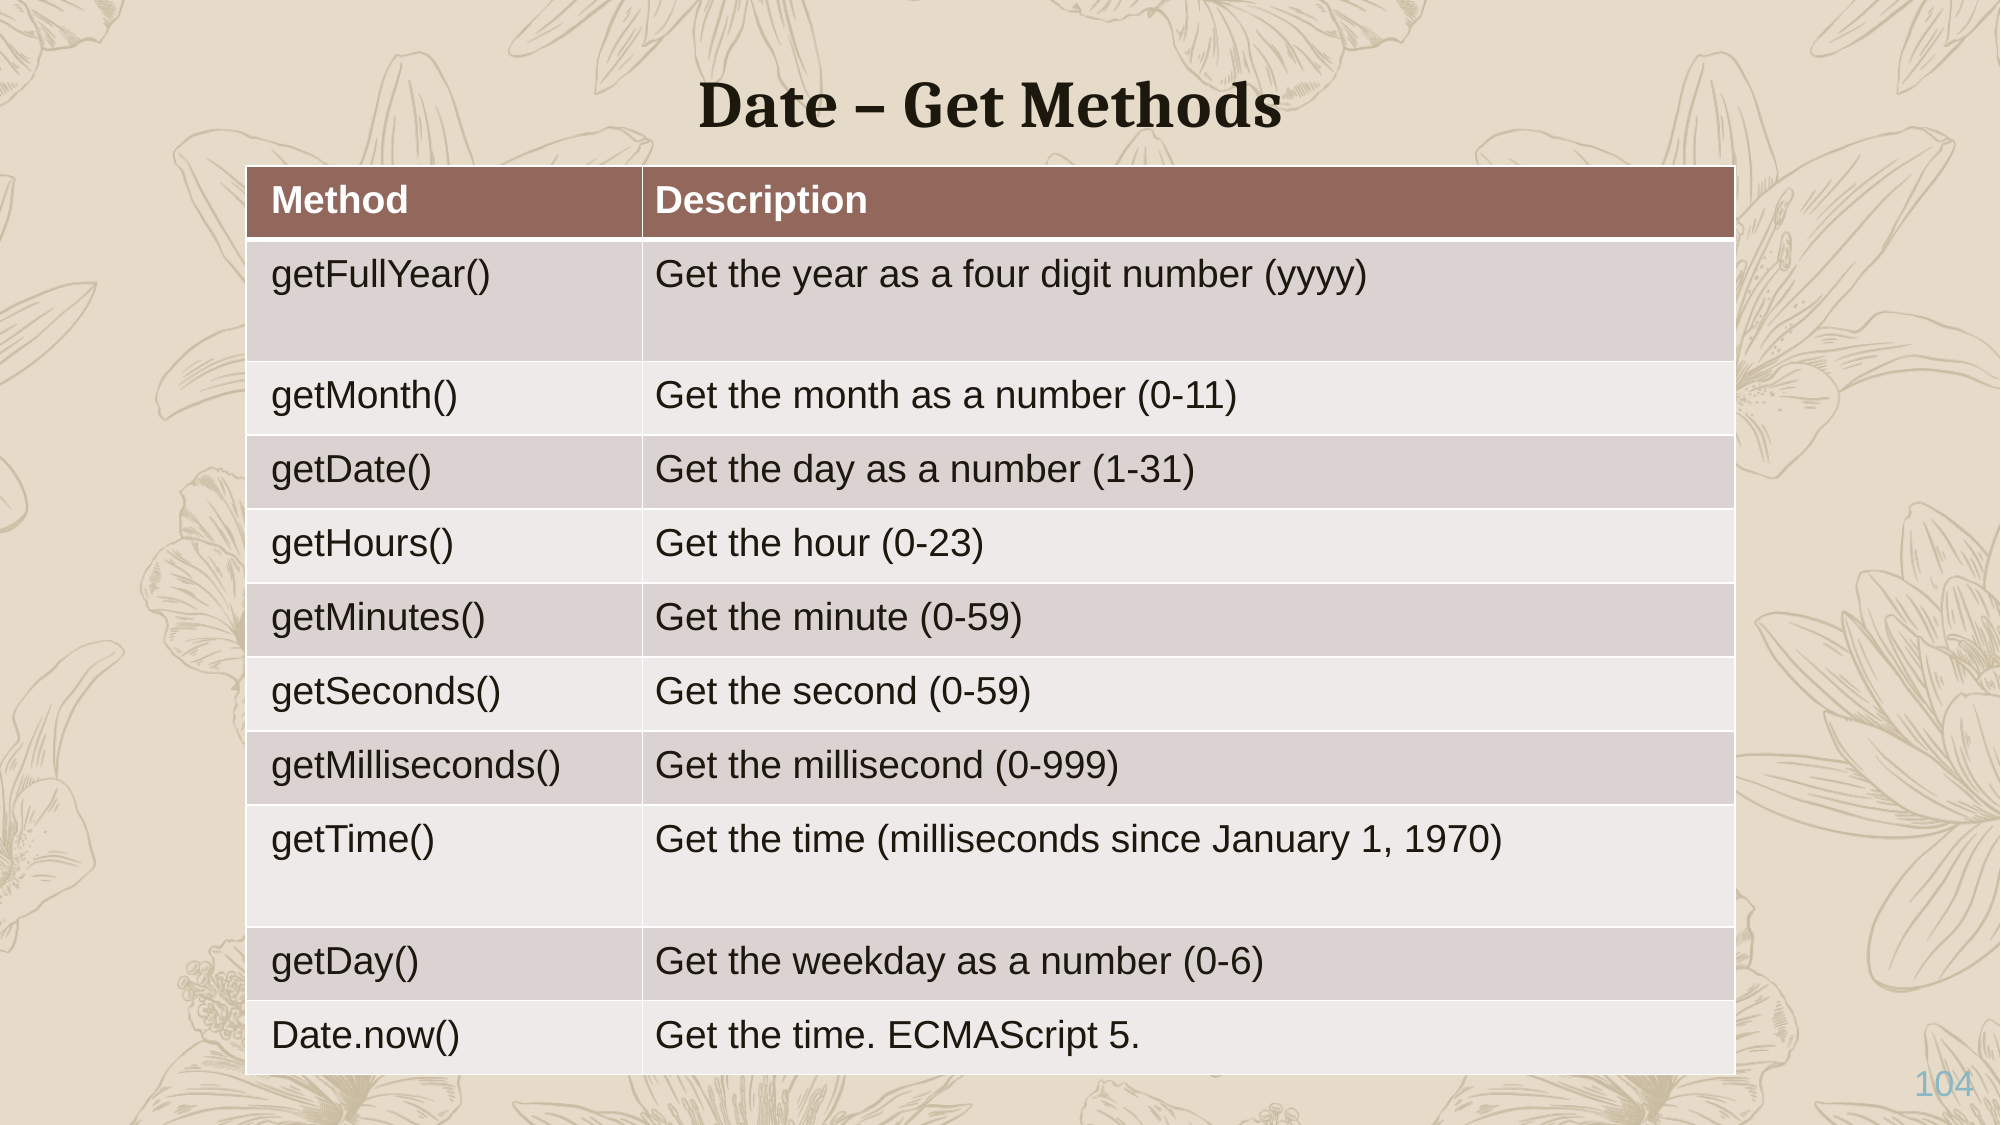

Date – Get Methods
| Method | Description |
| --- | --- |
| getFullYear() | Get the year as a four digit number (yyyy) |
| getMonth() | Get the month as a number (0-11) |
| getDate() | Get the day as a number (1-31) |
| getHours() | Get the hour (0-23) |
| getMinutes() | Get the minute (0-59) |
| getSeconds() | Get the second (0-59) |
| getMilliseconds() | Get the millisecond (0-999) |
| getTime() | Get the time (milliseconds since January 1, 1970) |
| getDay() | Get the weekday as a number (0-6) |
| Date.now() | Get the time. ECMAScript 5. |
104